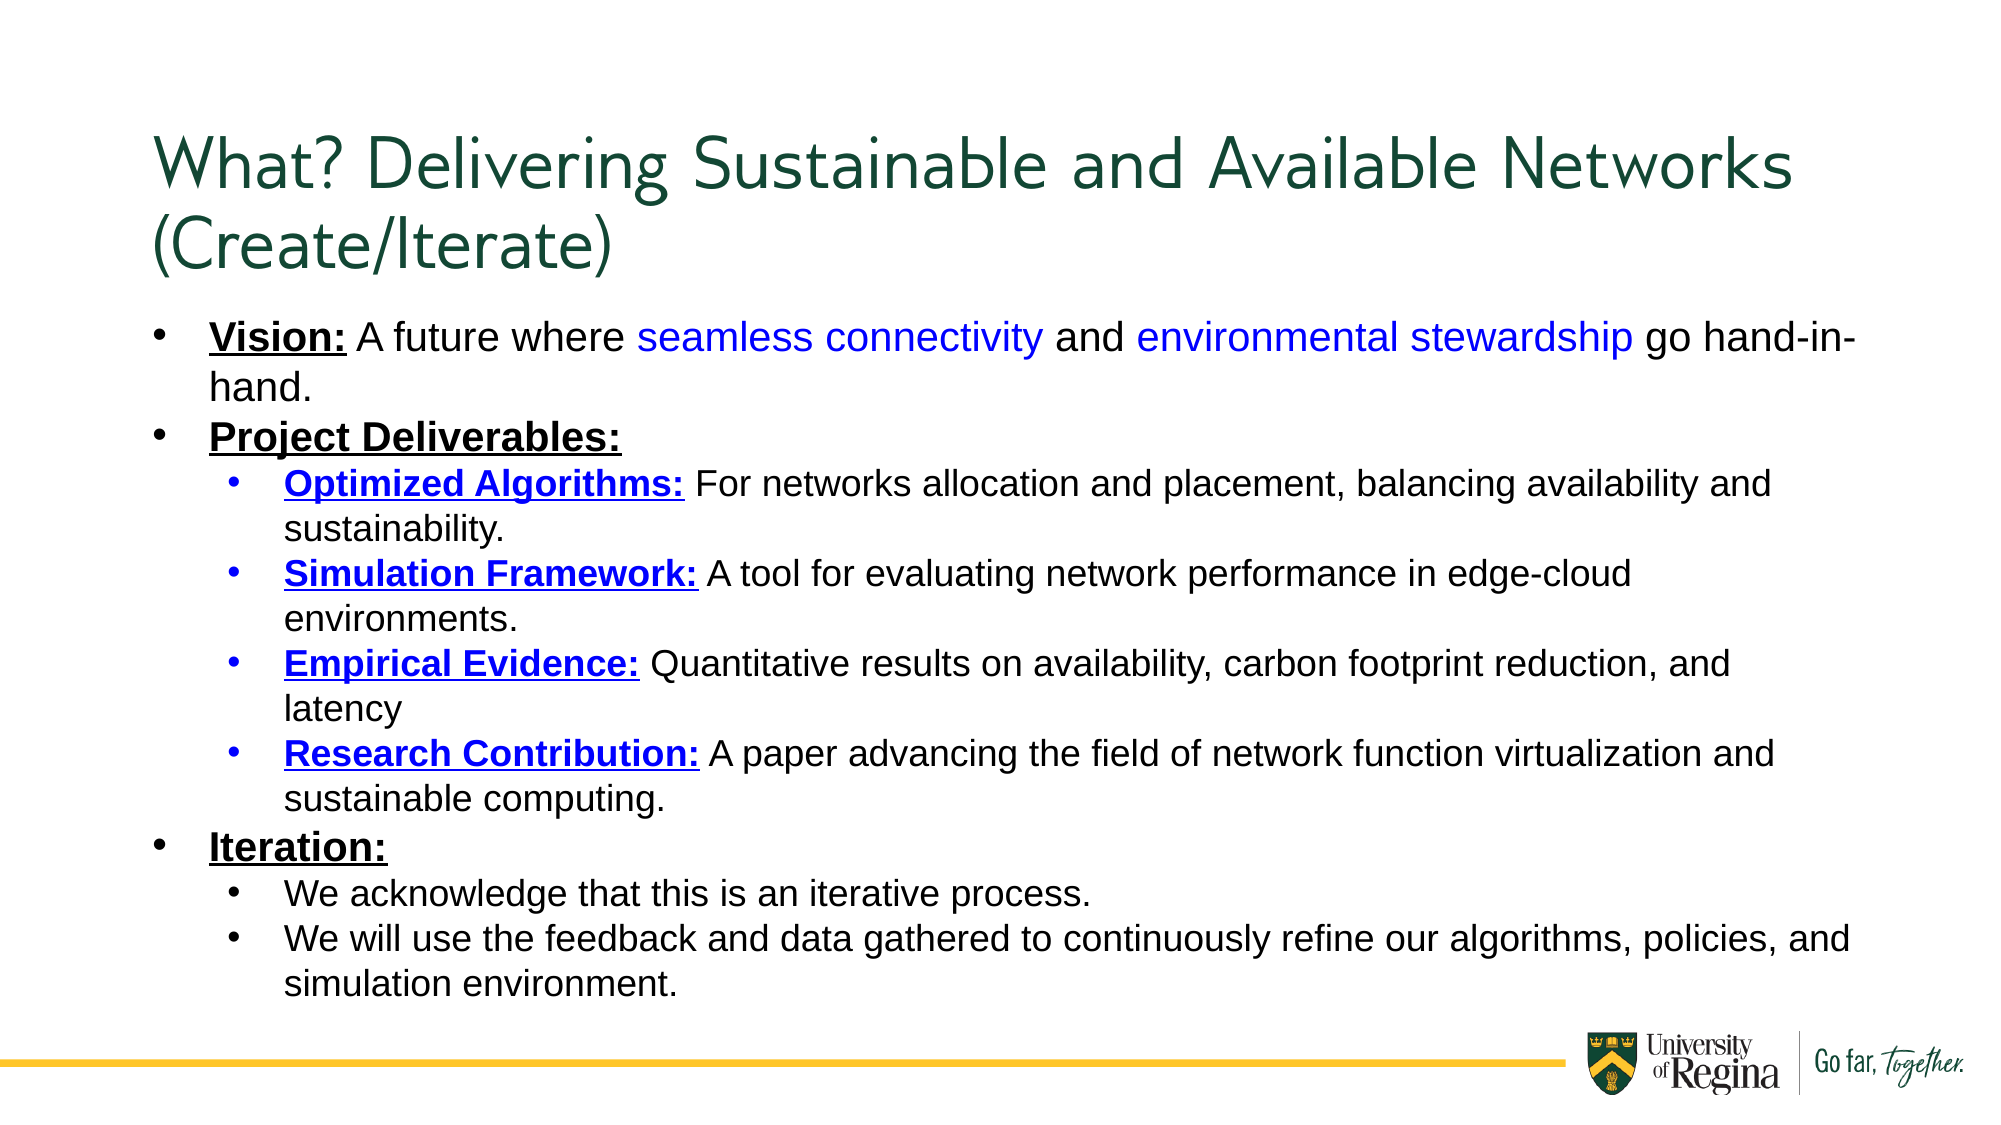

What? Delivering Sustainable and Available Networks (Create/Iterate)
Vision: A future where seamless connectivity and environmental stewardship go hand-in-hand.
Project Deliverables:
Optimized Algorithms: For networks allocation and placement, balancing availability and sustainability.
Simulation Framework: A tool for evaluating network performance in edge-cloud environments.
Empirical Evidence: Quantitative results on availability, carbon footprint reduction, and latency
Research Contribution: A paper advancing the field of network function virtualization and sustainable computing.
Iteration:
We acknowledge that this is an iterative process.
We will use the feedback and data gathered to continuously refine our algorithms, policies, and simulation environment.